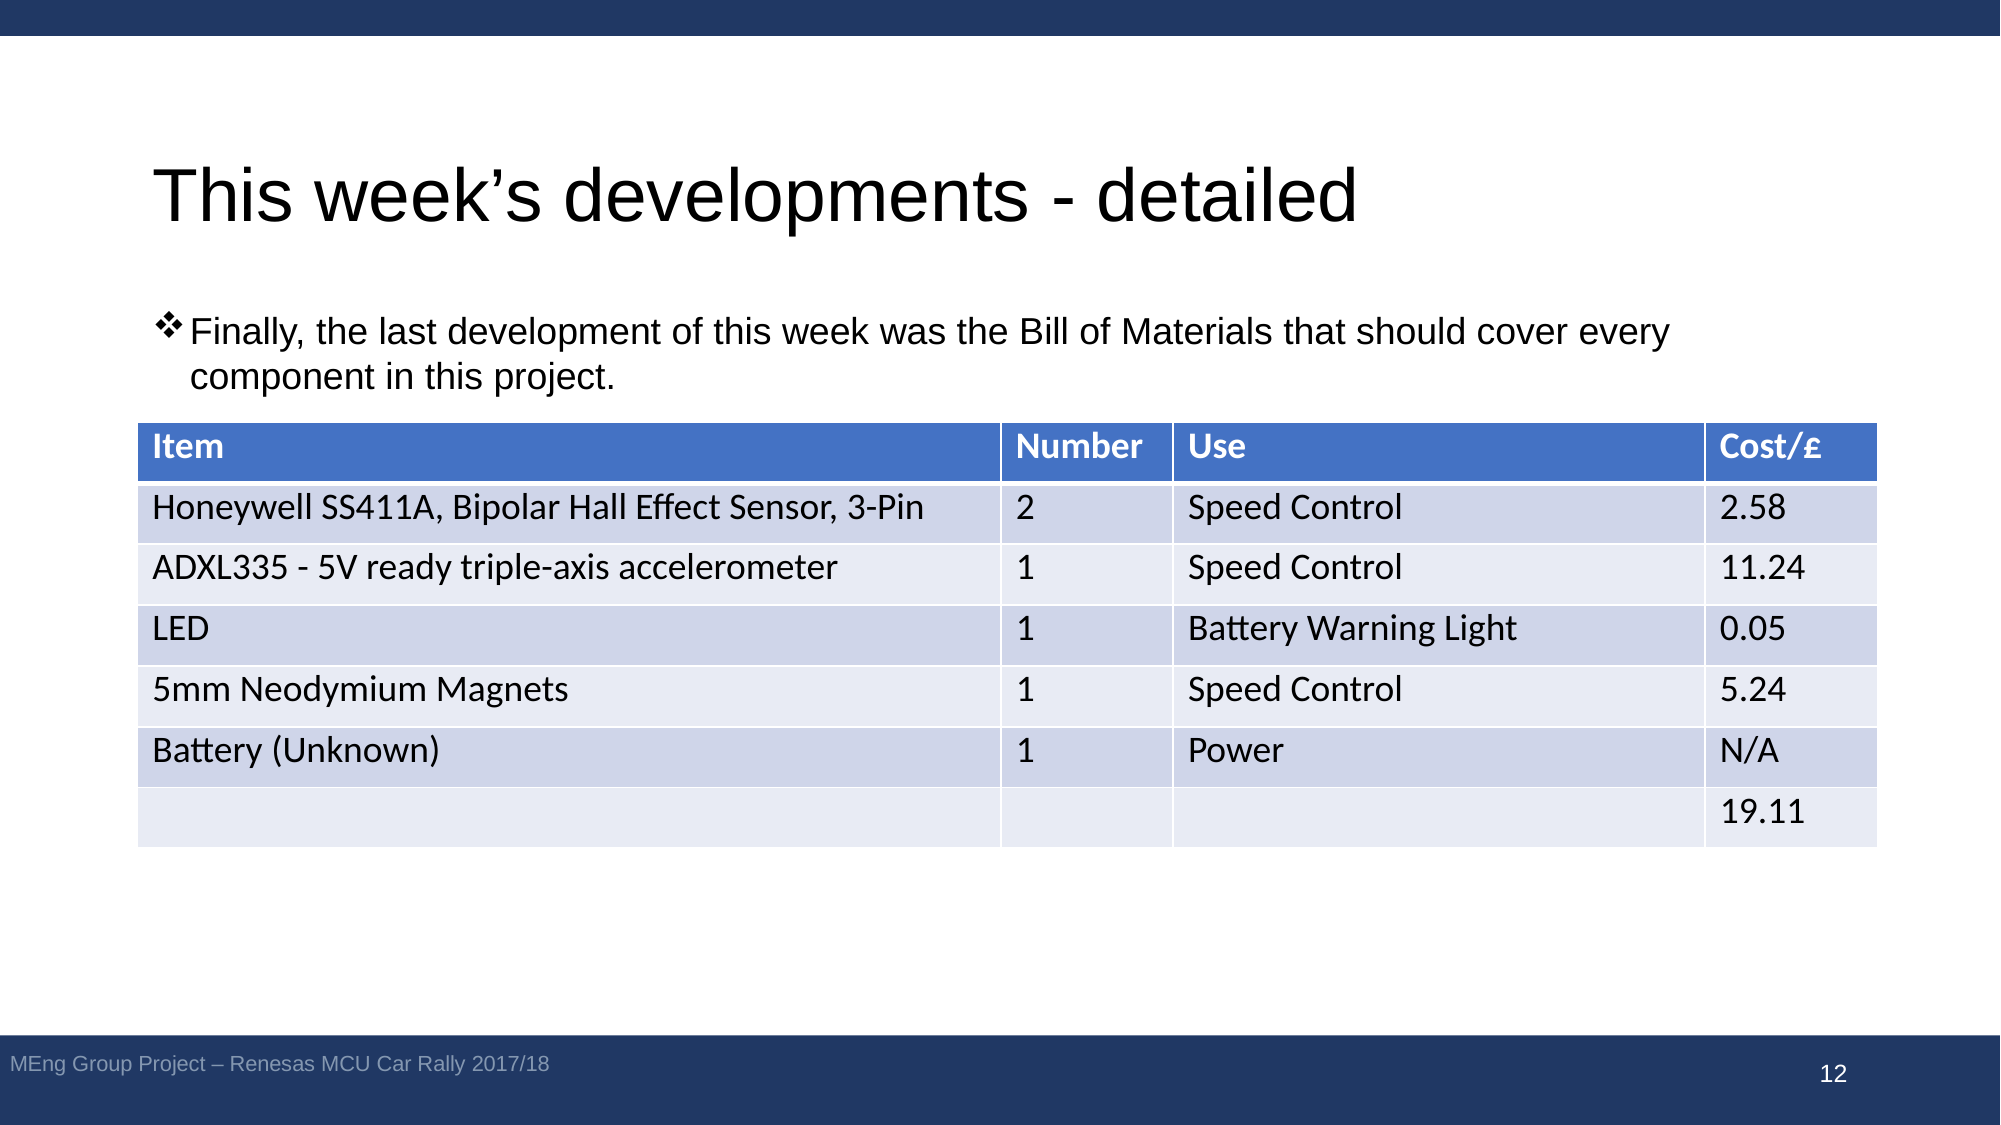

# This week’s developments - detailed
Finally, the last development of this week was the Bill of Materials that should cover every component in this project.

| Item | Number | Use | Cost/£ |
| --- | --- | --- | --- |
| Honeywell SS411A, Bipolar Hall Effect Sensor, 3-Pin | 2 | Speed Control | 2.58 |
| ADXL335 - 5V ready triple-axis accelerometer | 1 | Speed Control | 11.24 |
| LED | 1 | Battery Warning Light | 0.05 |
| 5mm Neodymium Magnets | 1 | Speed Control | 5.24 |
| Battery (Unknown) | 1 | Power | N/A |
|  |  |  | 19.11 |

MEng Group Project – Renesas MCU Car Rally 2017/18

12